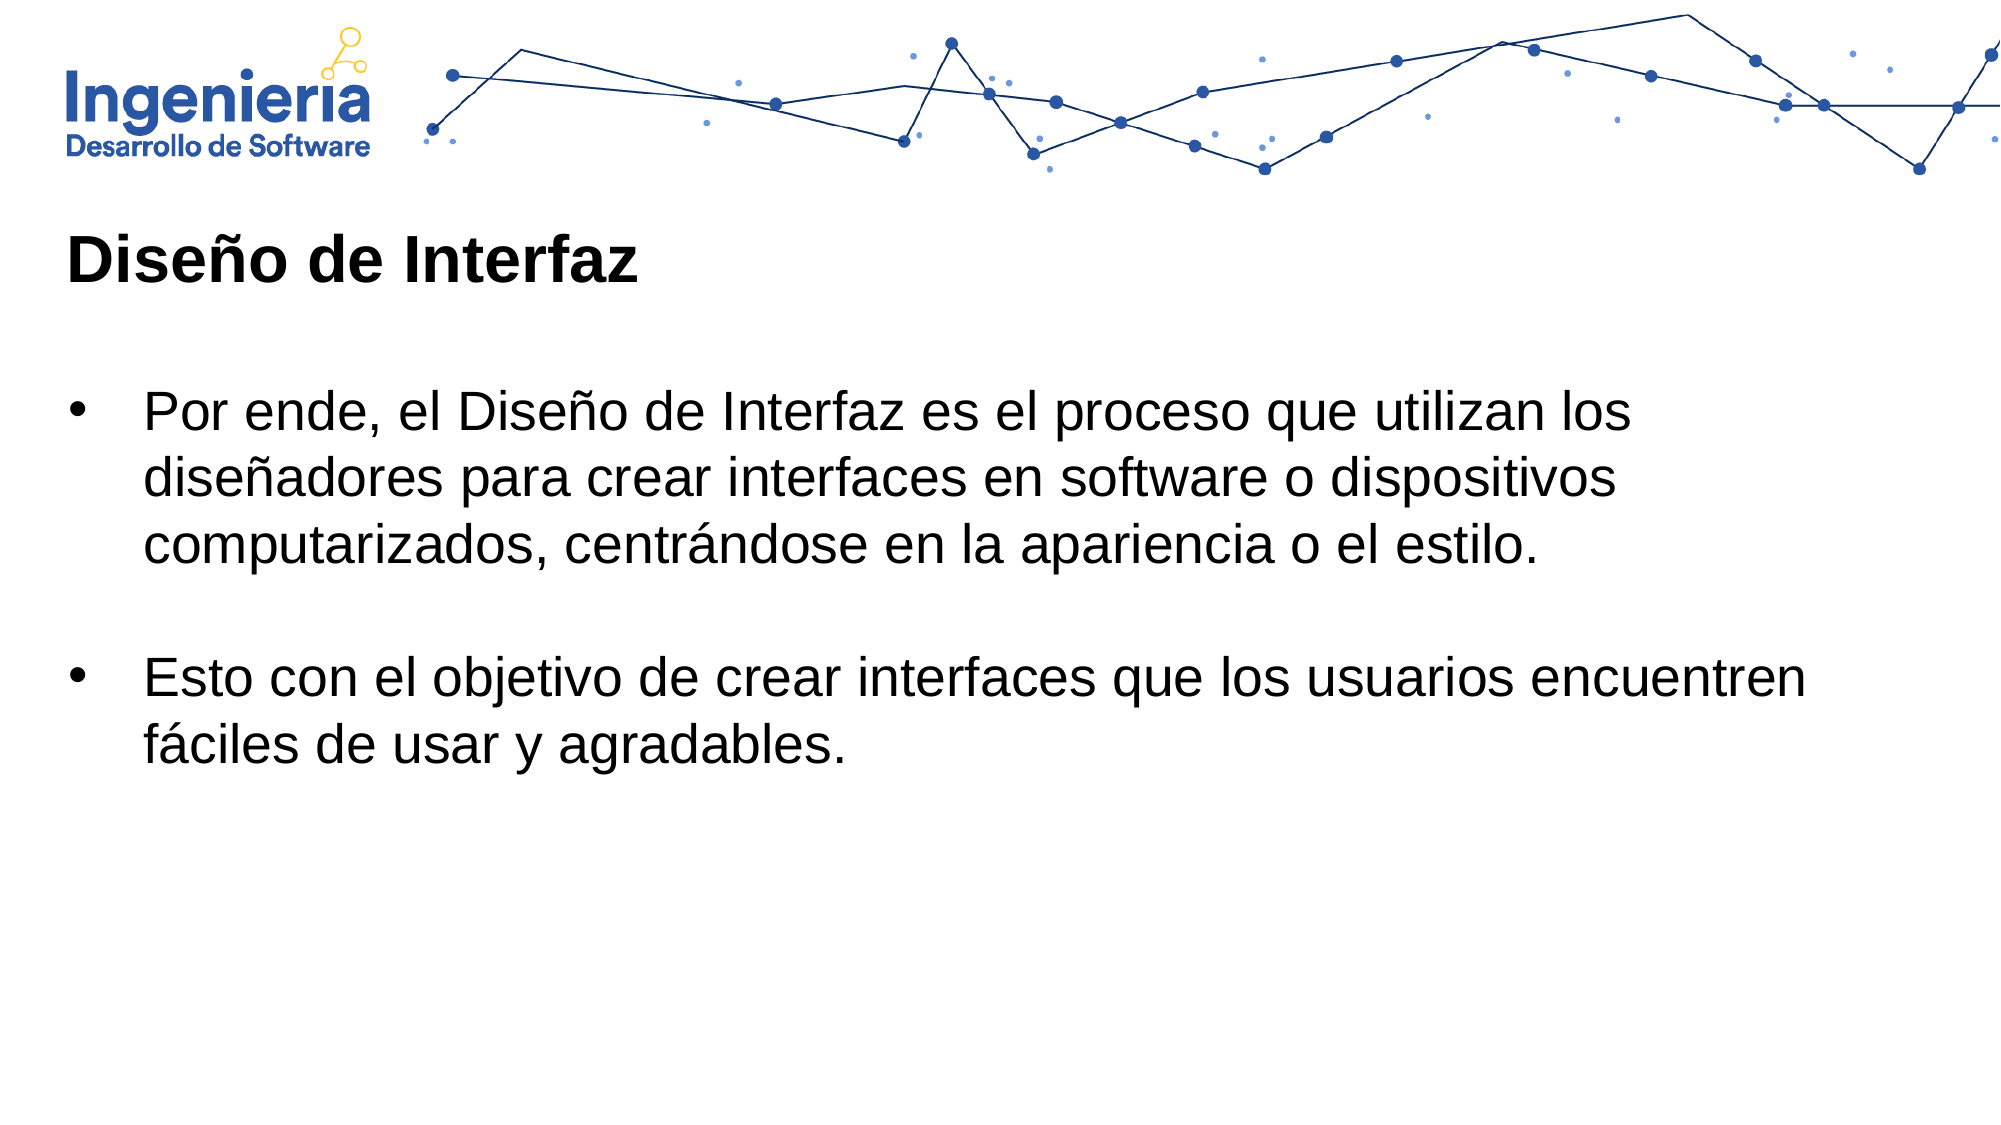

Diseño de Interfaz
Por ende, el Diseño de Interfaz es el proceso que utilizan los diseñadores para crear interfaces en software o dispositivos computarizados, centrándose en la apariencia o el estilo.

Esto con el objetivo de crear interfaces que los usuarios encuentren fáciles de usar y agradables.